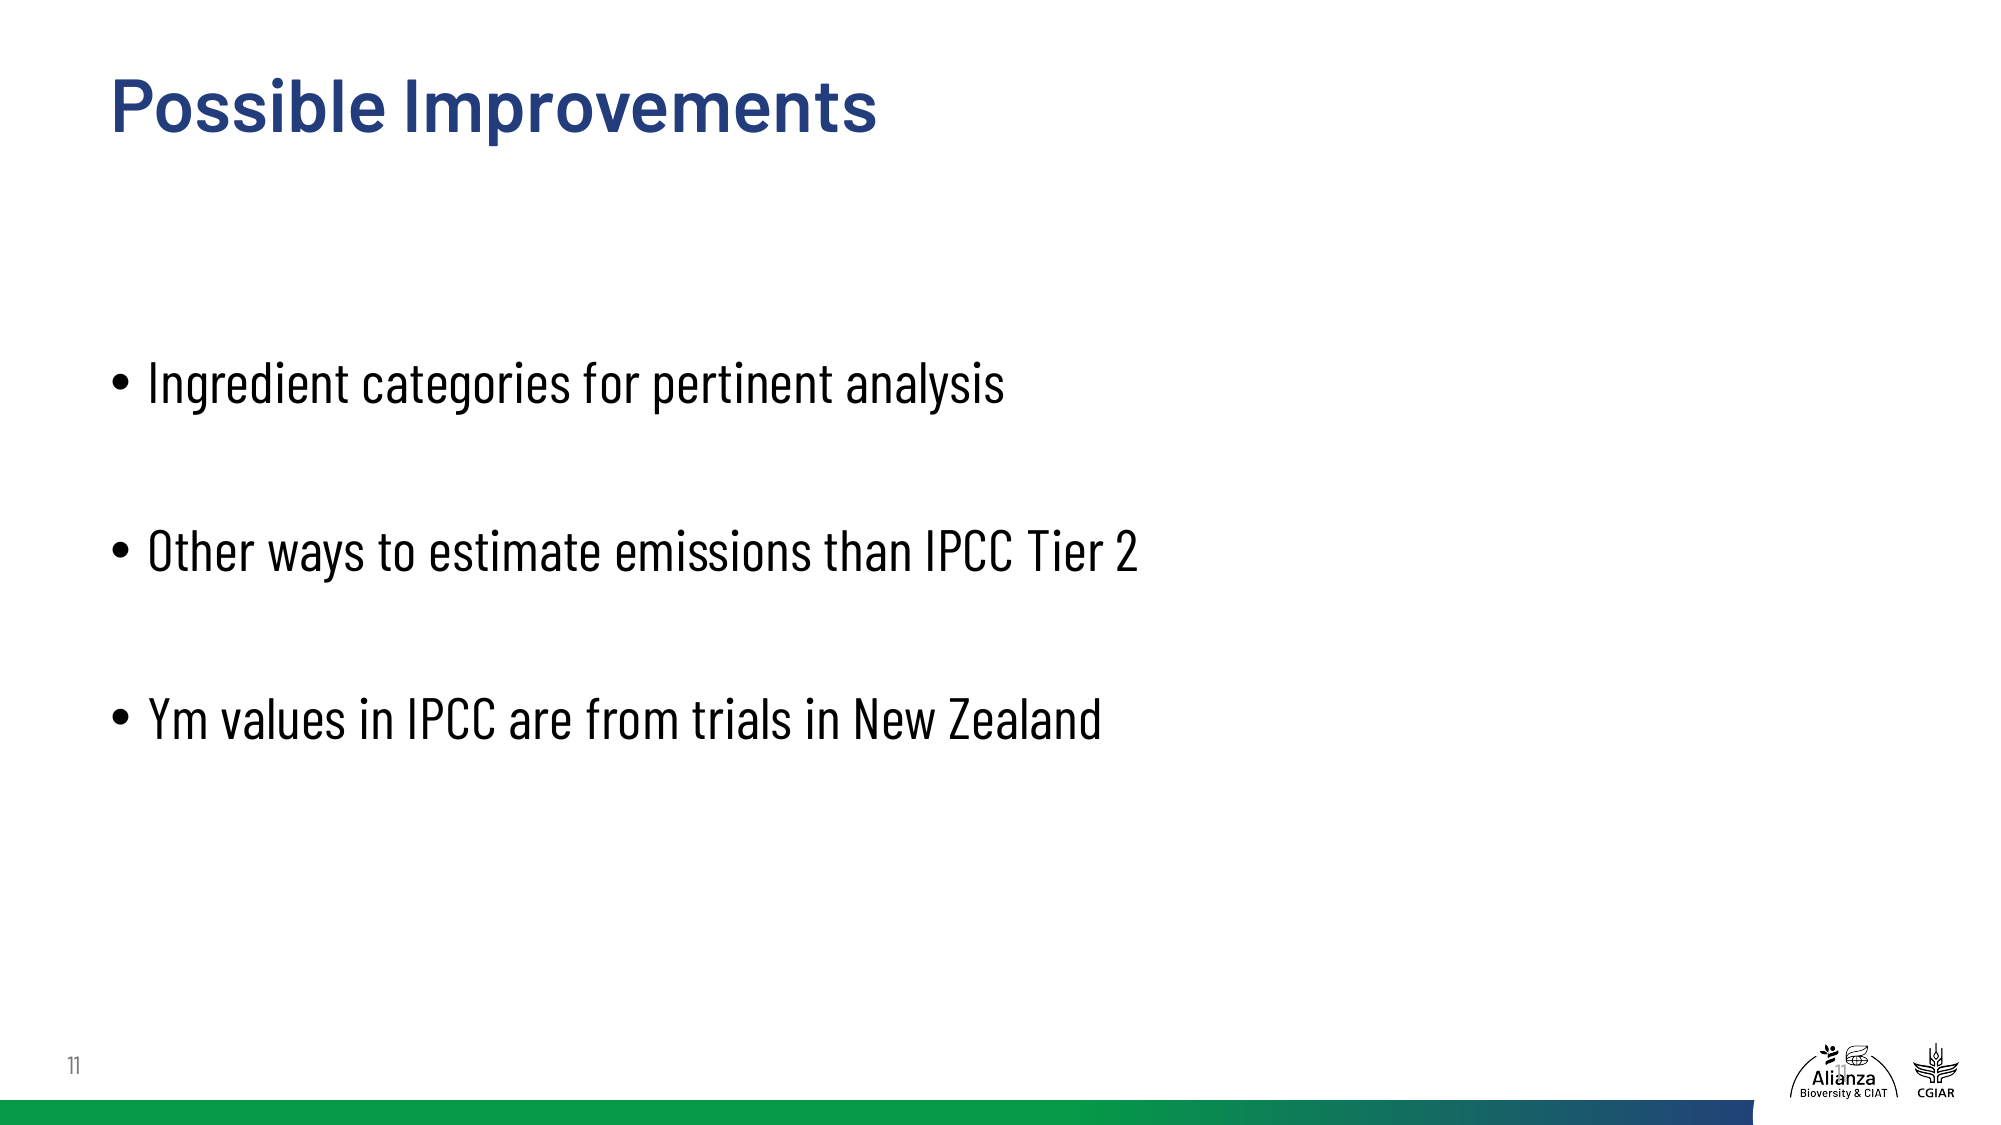

# Possible Improvements

Ingredient categories for pertinent analysis

Other ways to estimate emissions than IPCC Tier 2

Ym values in IPCC are from trials in New Zealand

11
11